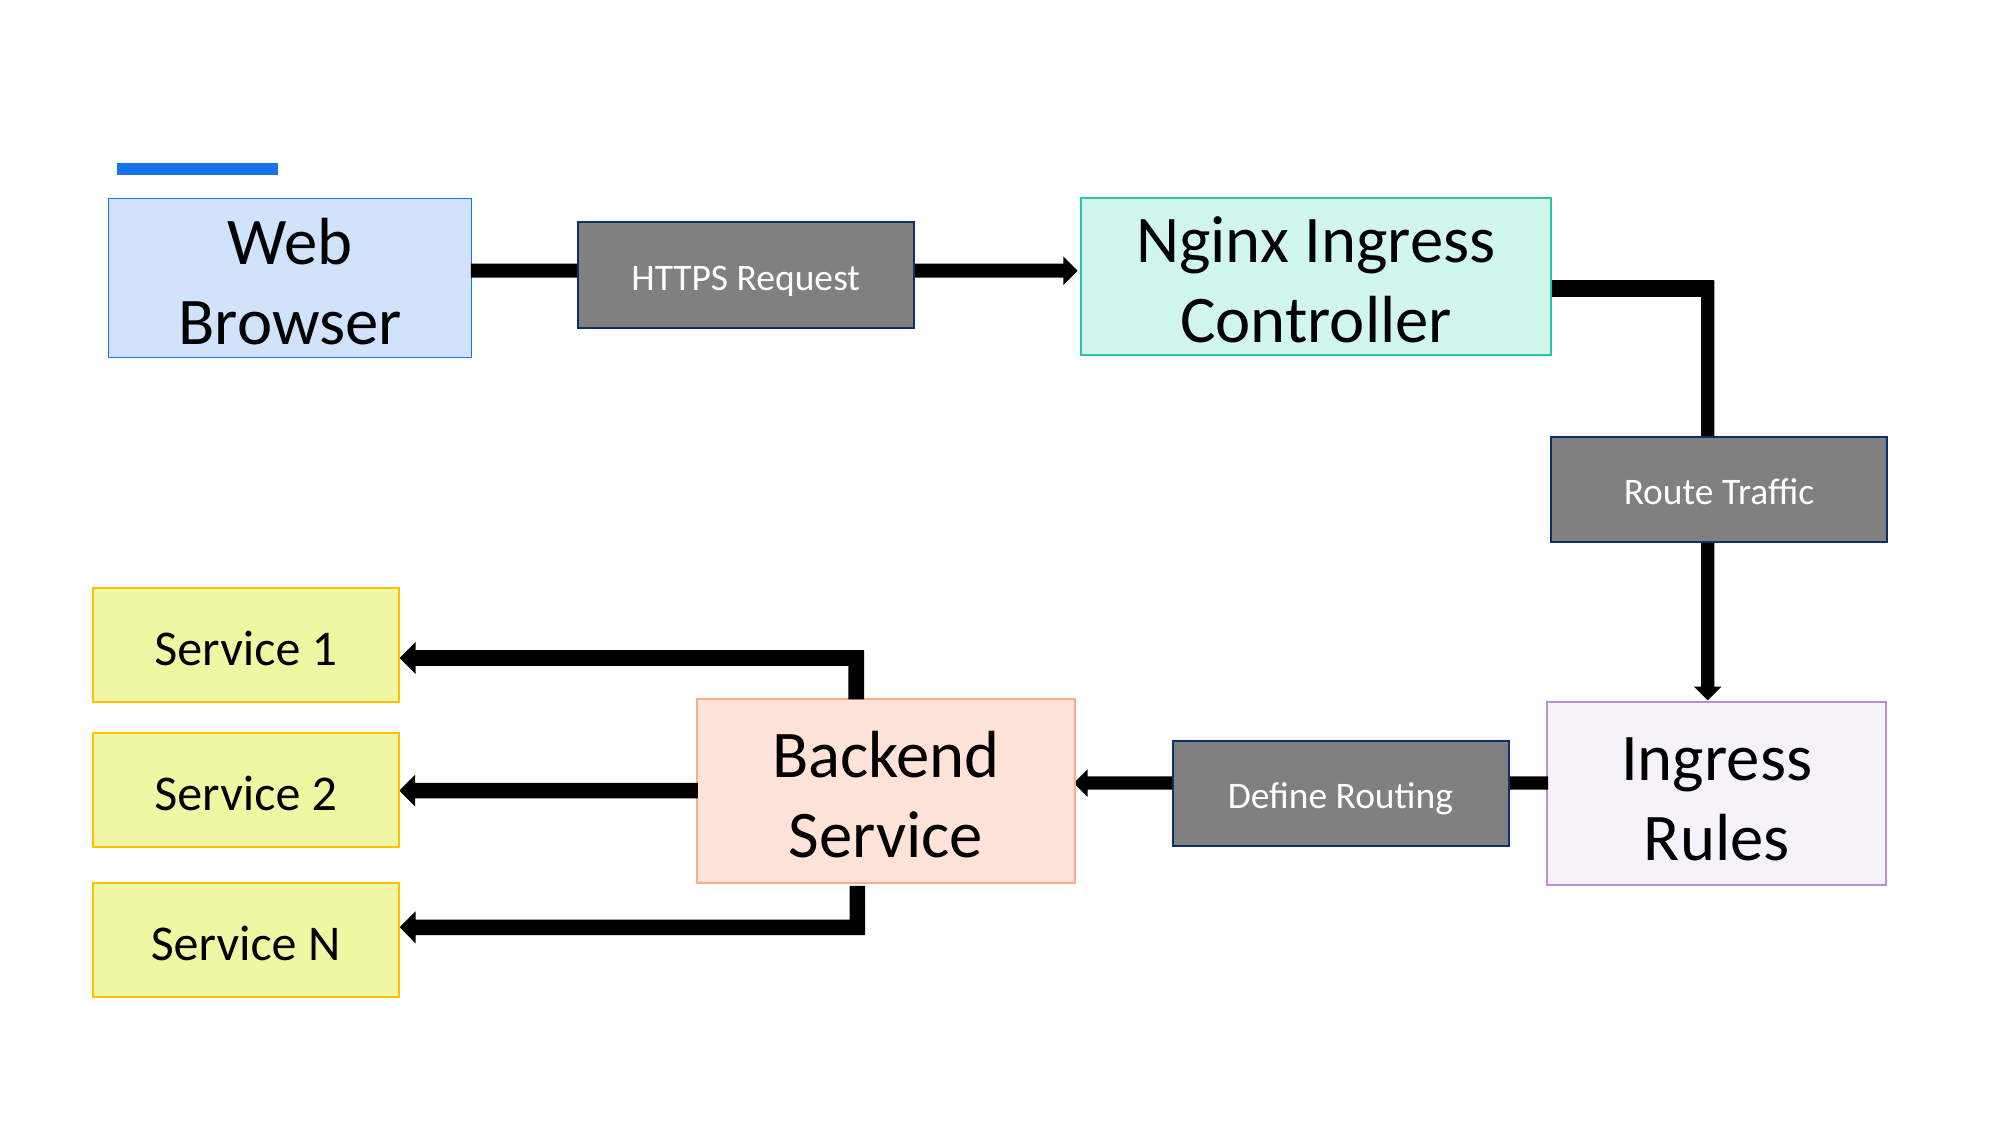

Nginx Ingress Controller
Web Browser
HTTPS Request

Route Traffic

Service 1

Backend Service
Ingress Rules
Service 2
Define Routing

Service N